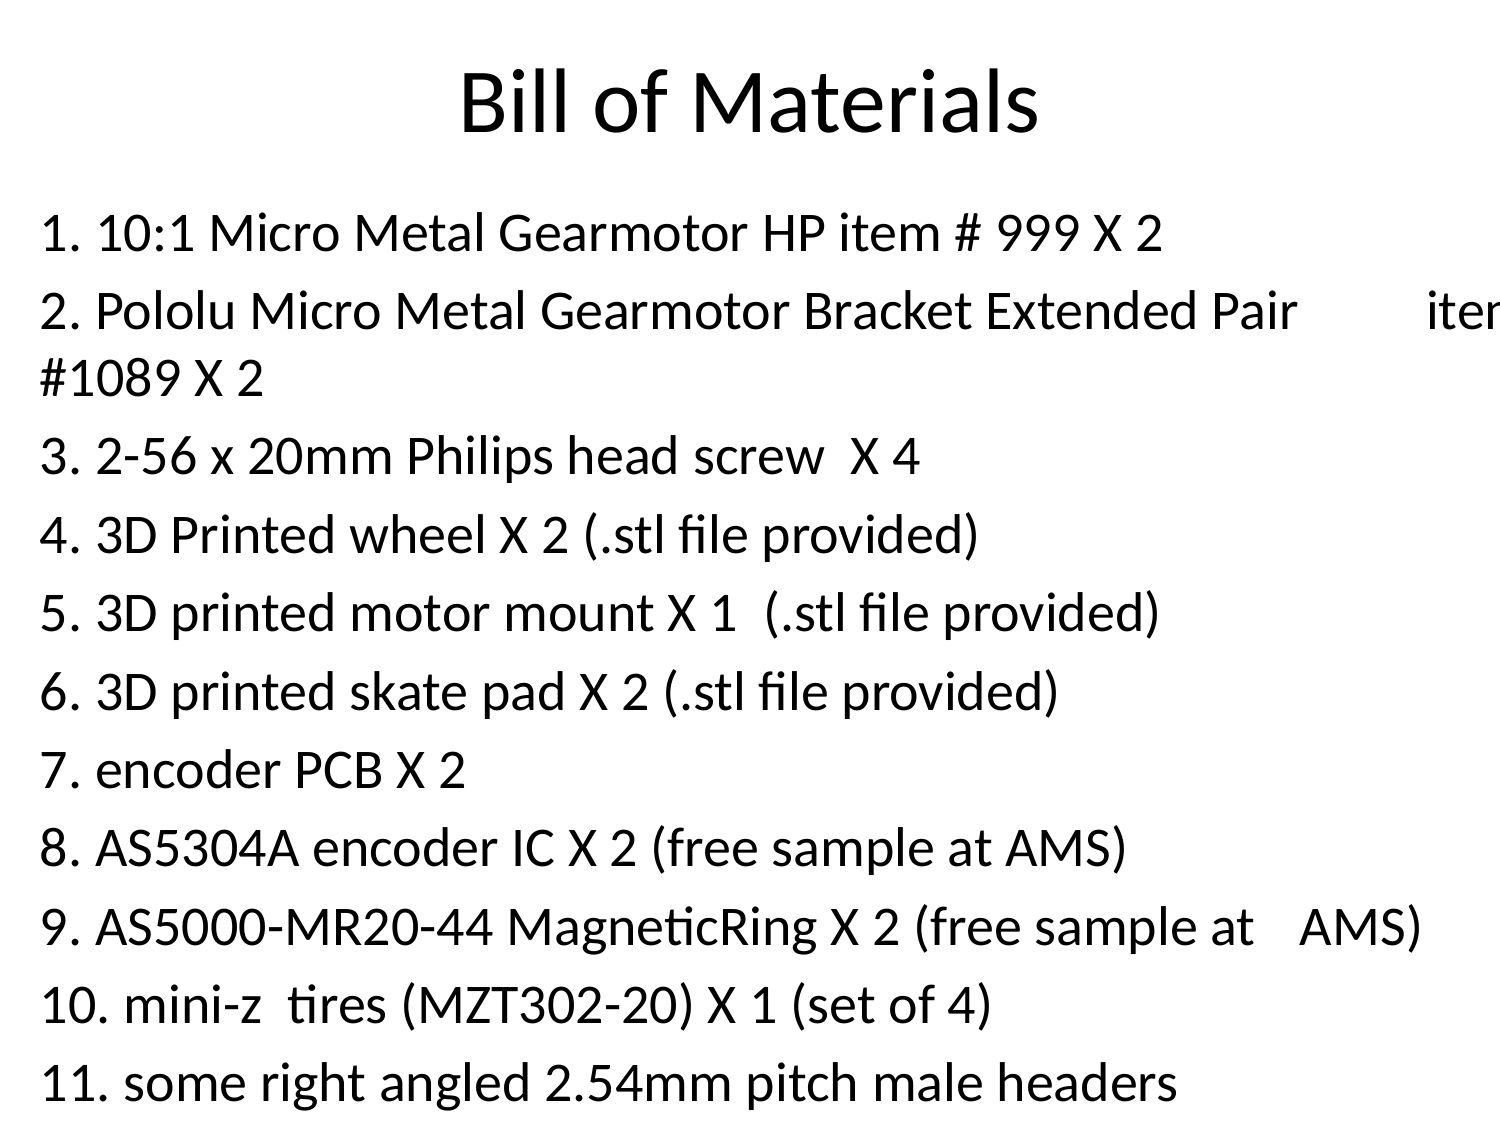

# Bill of Materials
1. 10:1 Micro Metal Gearmotor HP item # 999 X 2
2. Pololu Micro Metal Gearmotor Bracket Extended Pair   	item #1089 X 2
3. 2-56 x 20mm Philips head screw  X 4
4. 3D Printed wheel X 2 (.stl file provided)
5. 3D printed motor mount X 1  (.stl file provided)
6. 3D printed skate pad X 2 (.stl file provided)
7. encoder PCB X 2
8. AS5304A encoder IC X 2 (free sample at AMS)
9. AS5000-MR20-44 MagneticRing X 2 (free sample at 	AMS)
10. mini-z  tires (MZT302-20) X 1 (set of 4)
11. some right angled 2.54mm pitch male headers